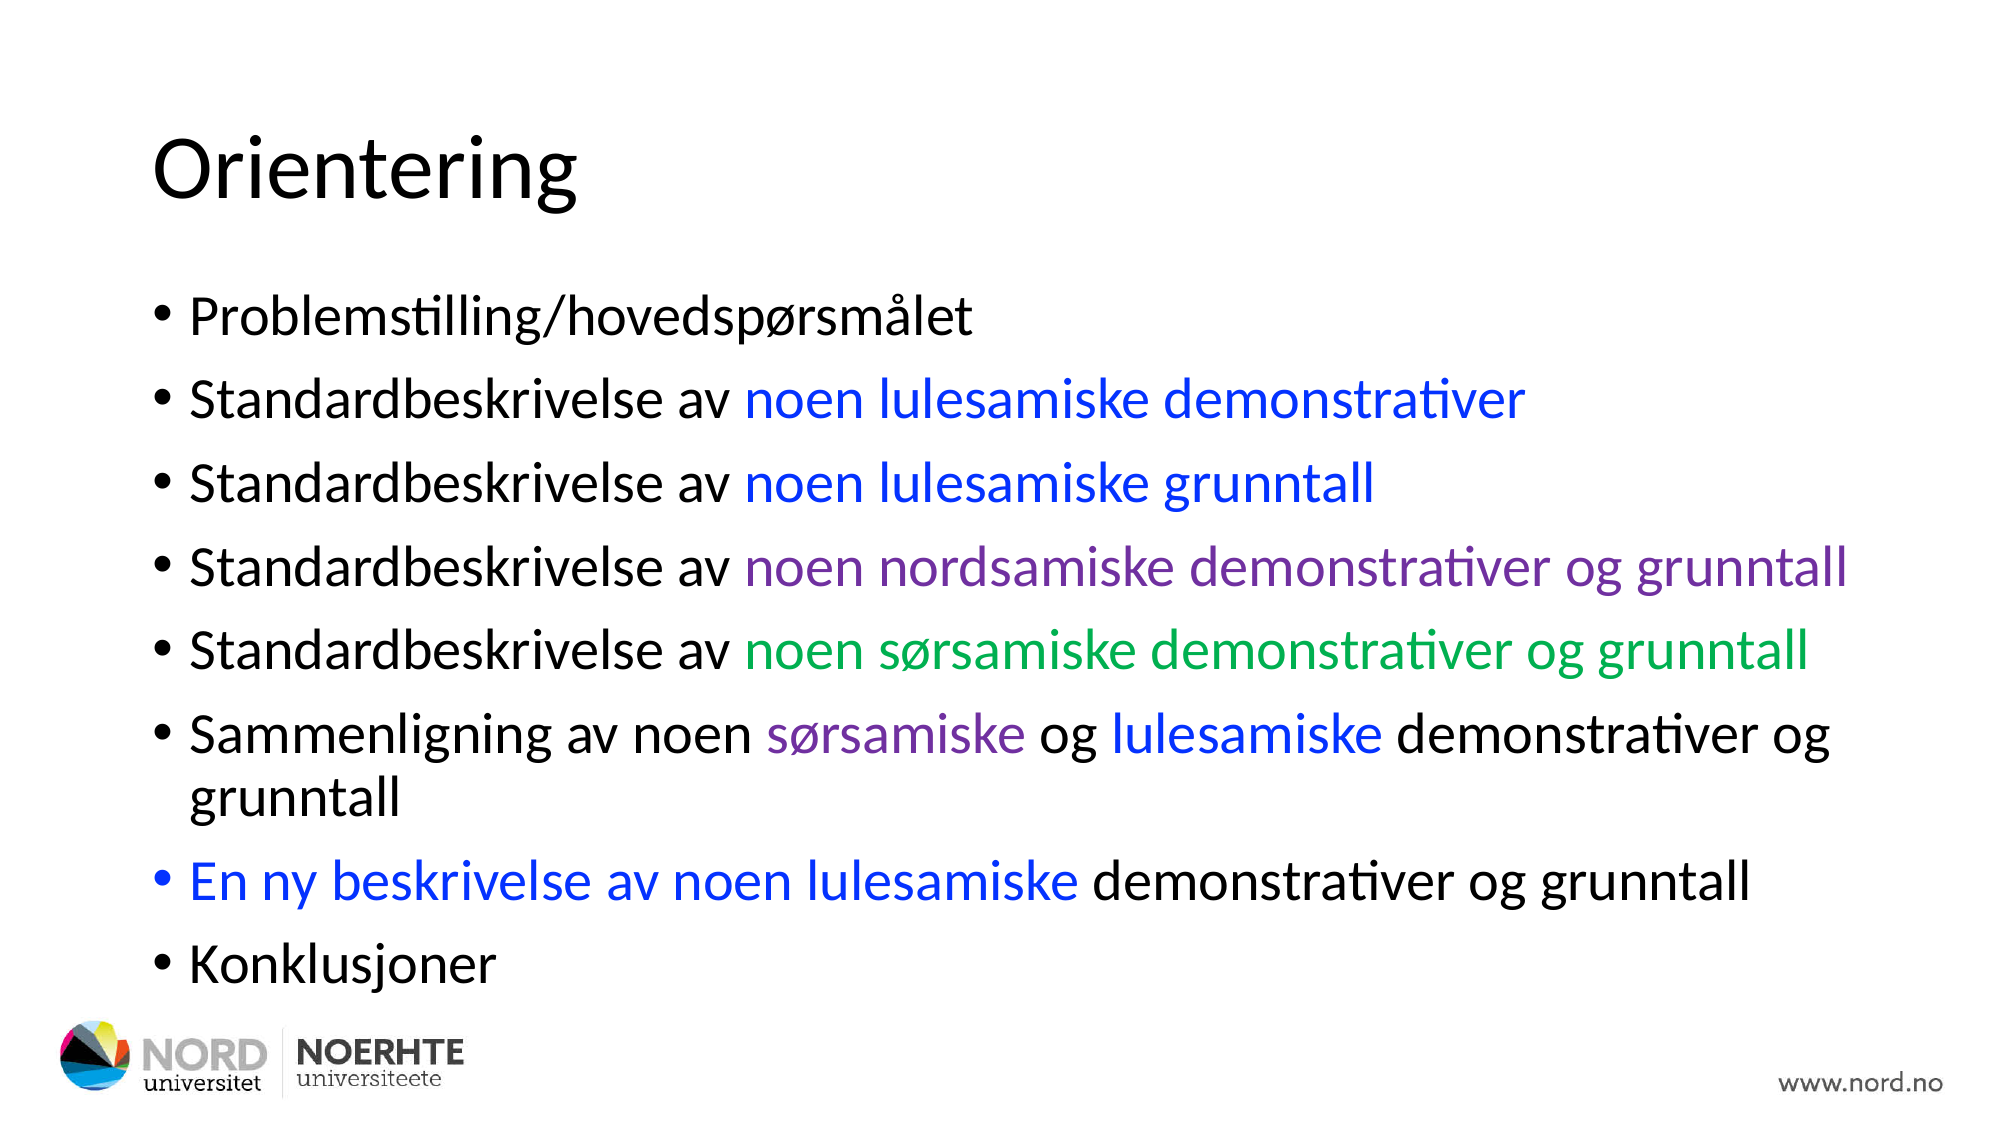

# Orientering
Problemstilling/hovedspørsmålet
Standardbeskrivelse av noen lulesamiske demonstrativer
Standardbeskrivelse av noen lulesamiske grunntall
Standardbeskrivelse av noen nordsamiske demonstrativer og grunntall
Standardbeskrivelse av noen sørsamiske demonstrativer og grunntall
Sammenligning av noen sørsamiske og lulesamiske demonstrativer og grunntall
En ny beskrivelse av noen lulesamiske demonstrativer og grunntall
Konklusjoner